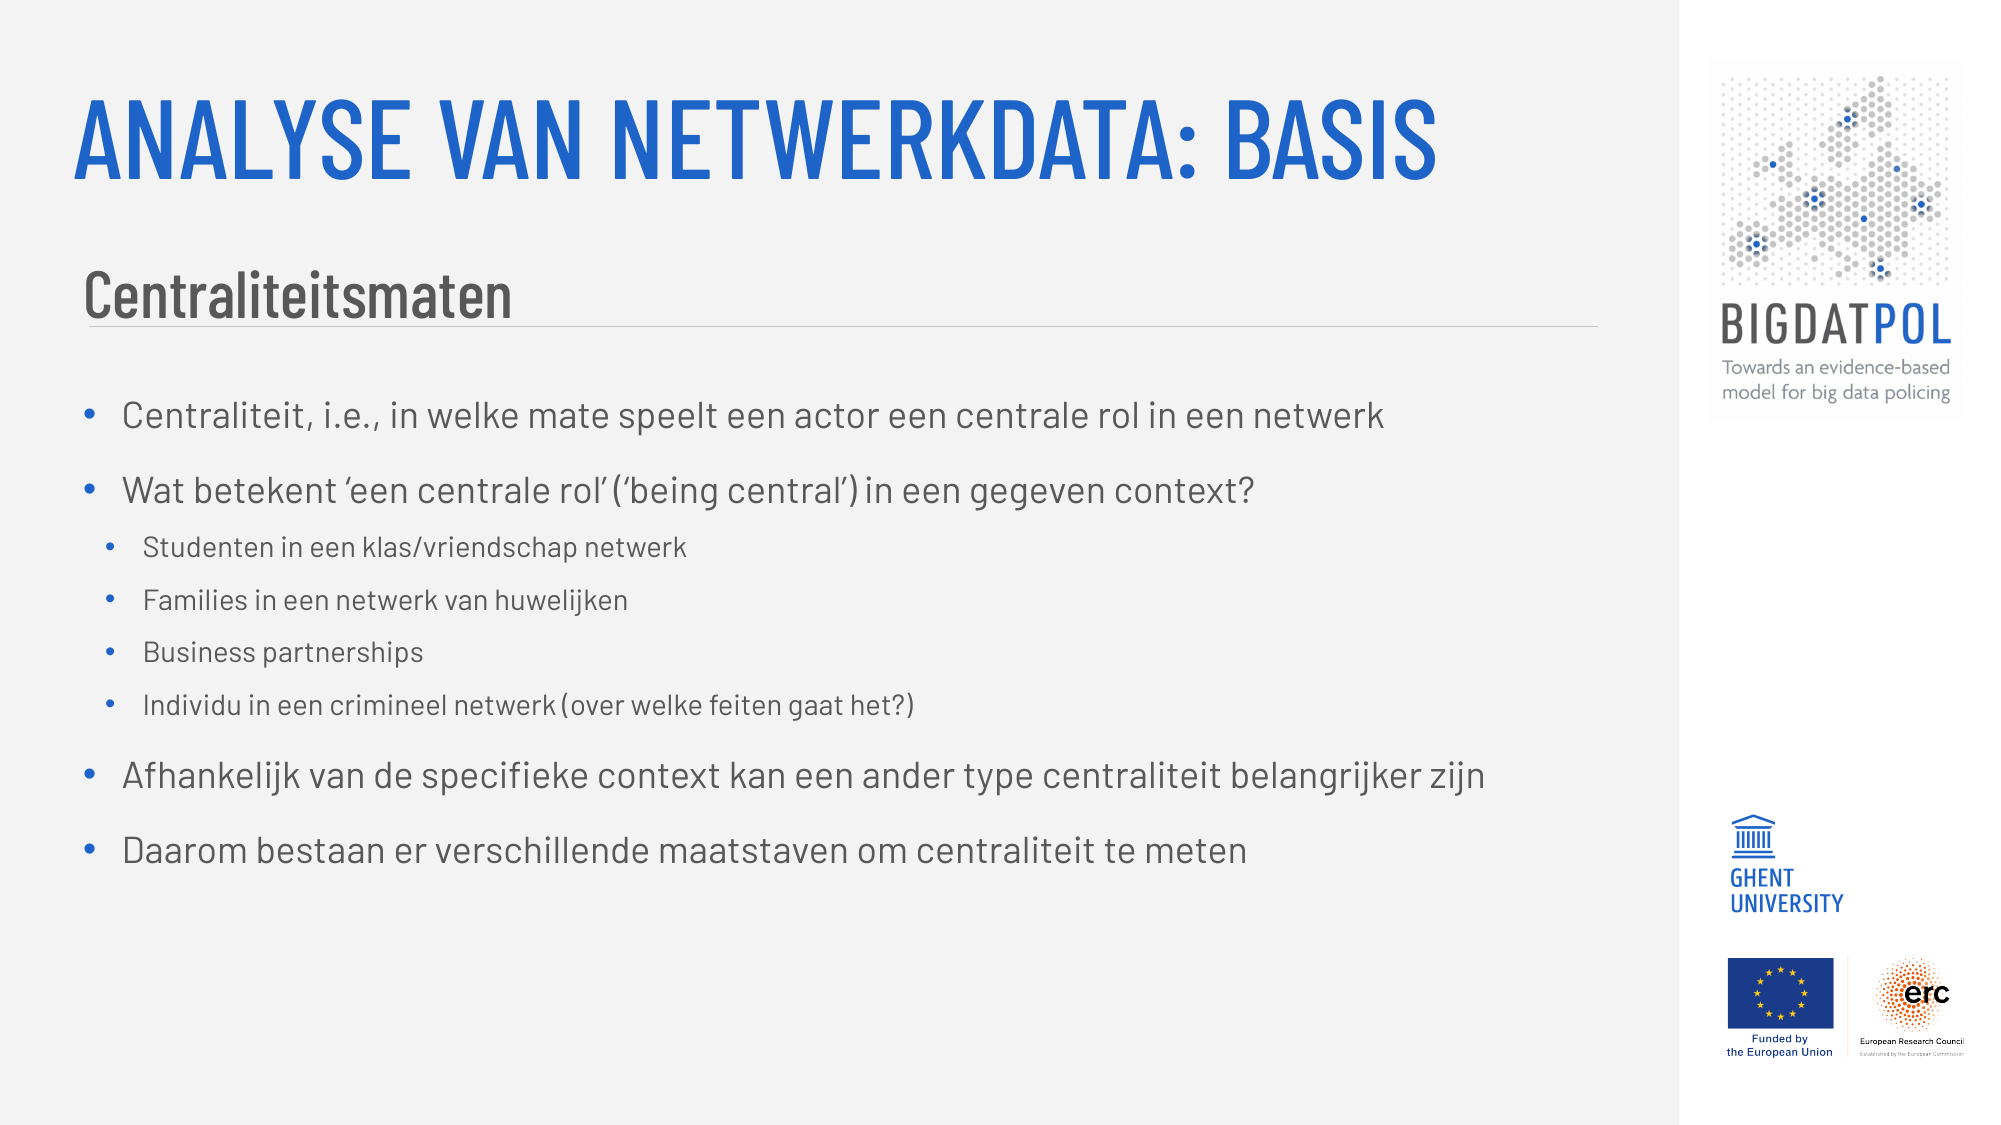

# Analyse van netwerkdata: basis
Centraliteitsmaten
Centraliteit, i.e., in welke mate speelt een actor een centrale rol in een netwerk
Wat betekent ‘een centrale rol’ (‘being central’) in een gegeven context?
Studenten in een klas/vriendschap netwerk
Families in een netwerk van huwelijken
Business partnerships
Individu in een crimineel netwerk (over welke feiten gaat het?)
Afhankelijk van de specifieke context kan een ander type centraliteit belangrijker zijn
Daarom bestaan er verschillende maatstaven om centraliteit te meten